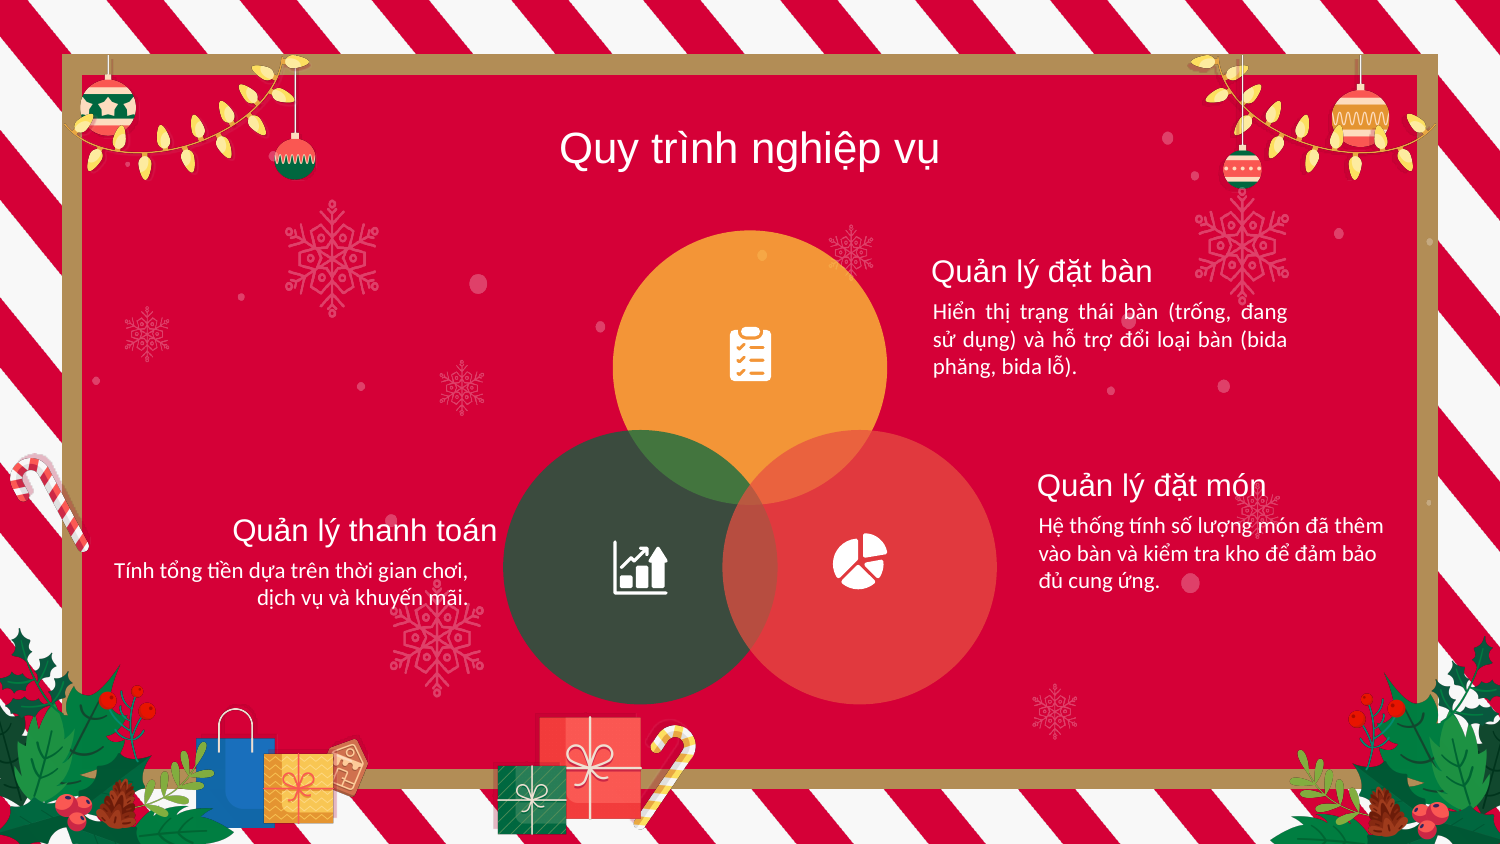

Quy trình nghiệp vụ

Quản lý đặt bàn
Hiển thị trạng thái bàn (trống, đang sử dụng) và hỗ trợ đổi loại bàn (bida phăng, bida lỗ).

Quản lý đặt món
Quản lý thanh toán
Hệ thống tính số lượng món đã thêm vào bàn và kiểm tra kho để đảm bảo đủ cung ứng.

Tính tổng tiền dựa trên thời gian chơi, dịch vụ và khuyến mãi.